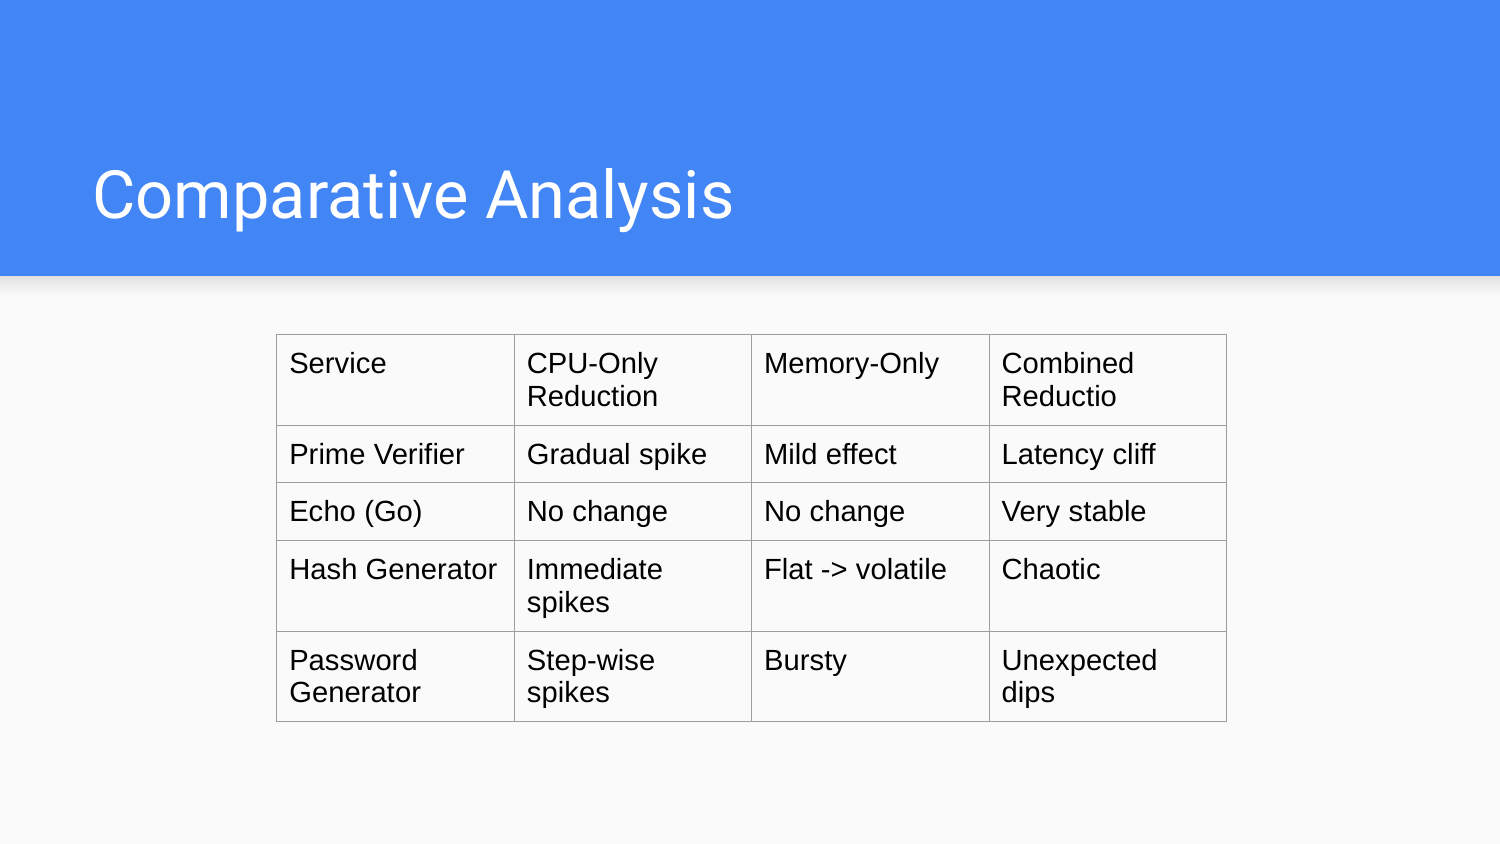

# Comparative Analysis
| Service | CPU-Only Reduction | Memory-Only | Combined Reductio |
| --- | --- | --- | --- |
| Prime Verifier | Gradual spike | Mild effect | Latency cliff |
| Echo (Go) | No change | No change | Very stable |
| Hash Generator | Immediate spikes | Flat -> volatile | Chaotic |
| Password Generator | Step-wise spikes | Bursty | Unexpected dips |